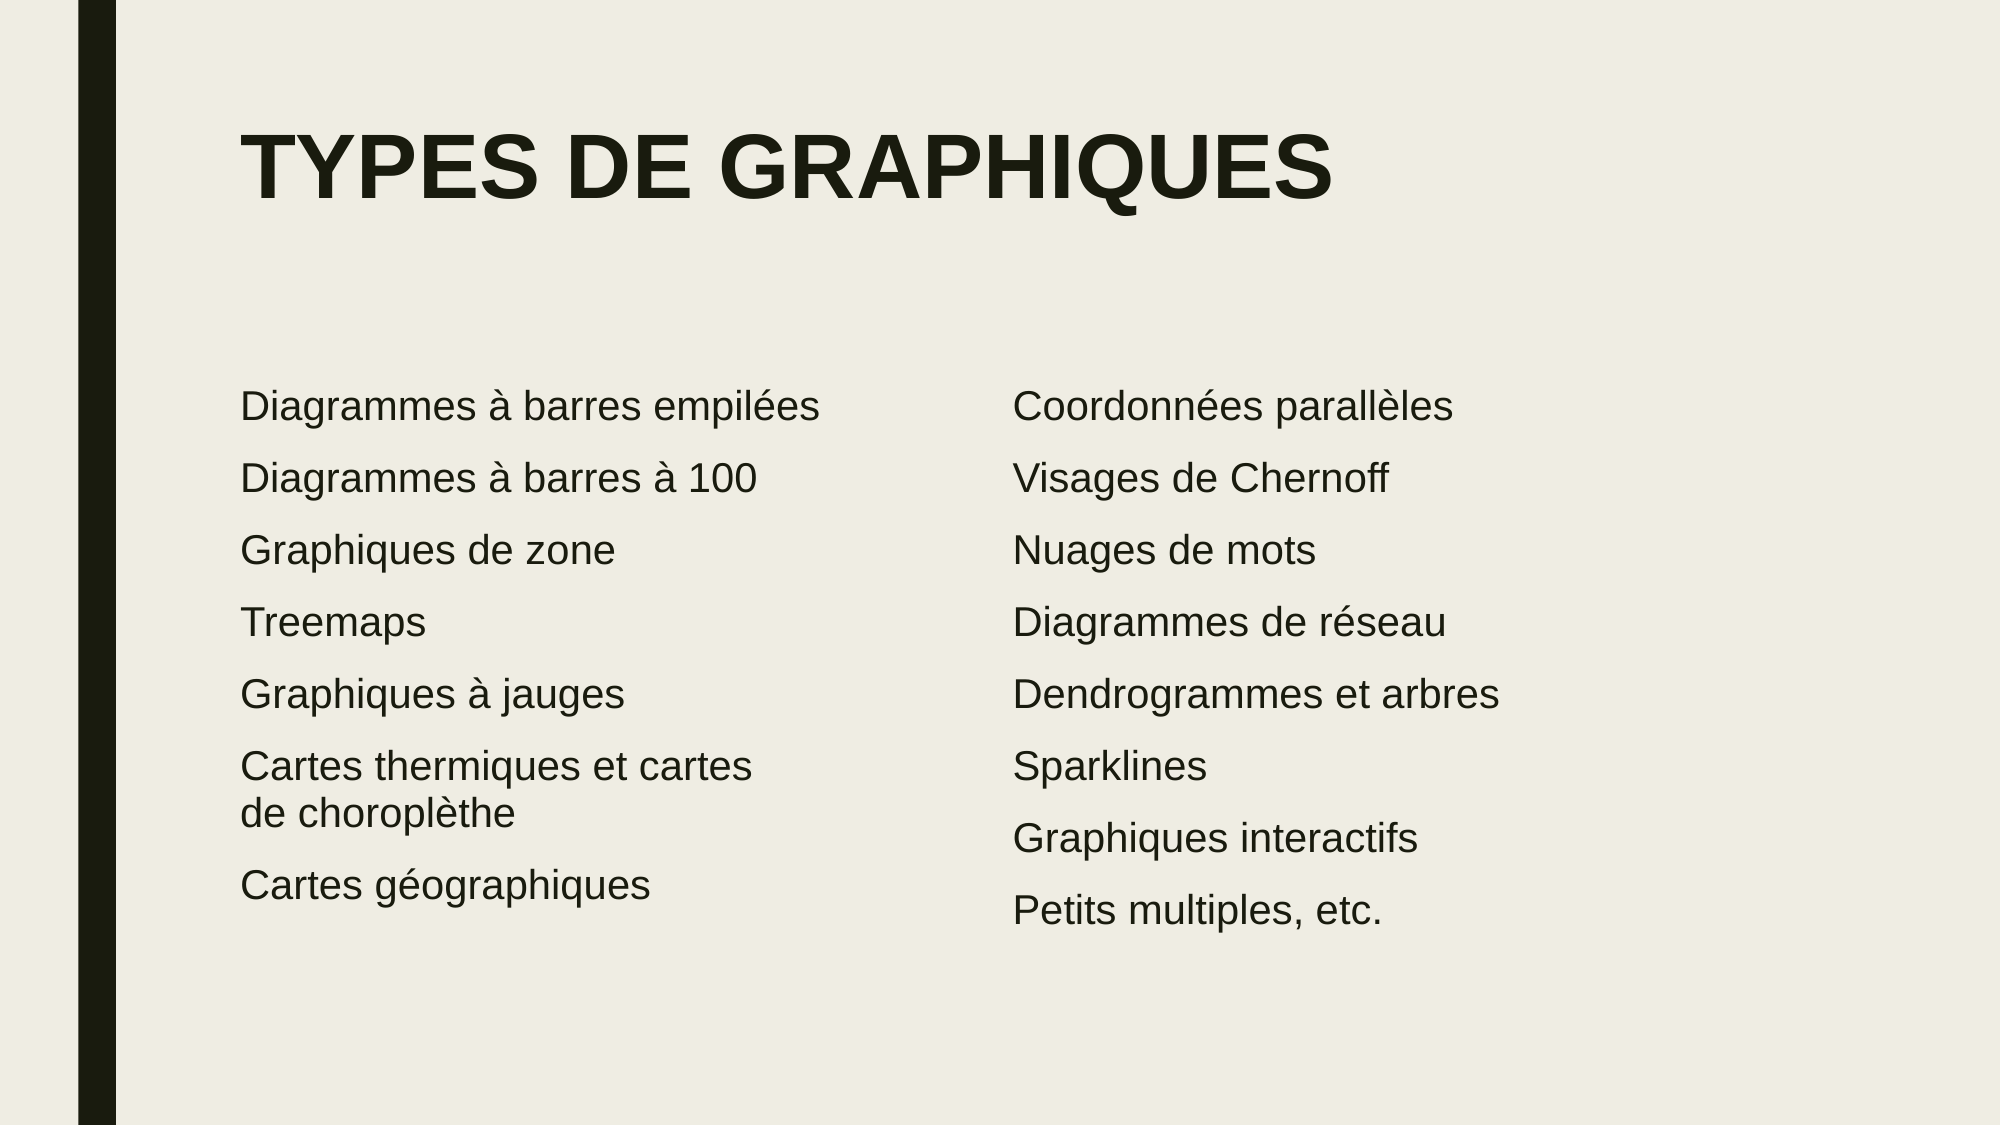

# TYPES DE GRAPHIQUES
Diagrammes à barres empilées
Diagrammes à barres à 100
Graphiques de zone
Treemaps
Graphiques à jauges
Cartes thermiques et cartes
de choroplèthe
Cartes géographiques
Coordonnées parallèles
Visages de Chernoff
Nuages de mots
Diagrammes de réseau
Dendrogrammes et arbres
Sparklines
Graphiques interactifs
Petits multiples, etc.